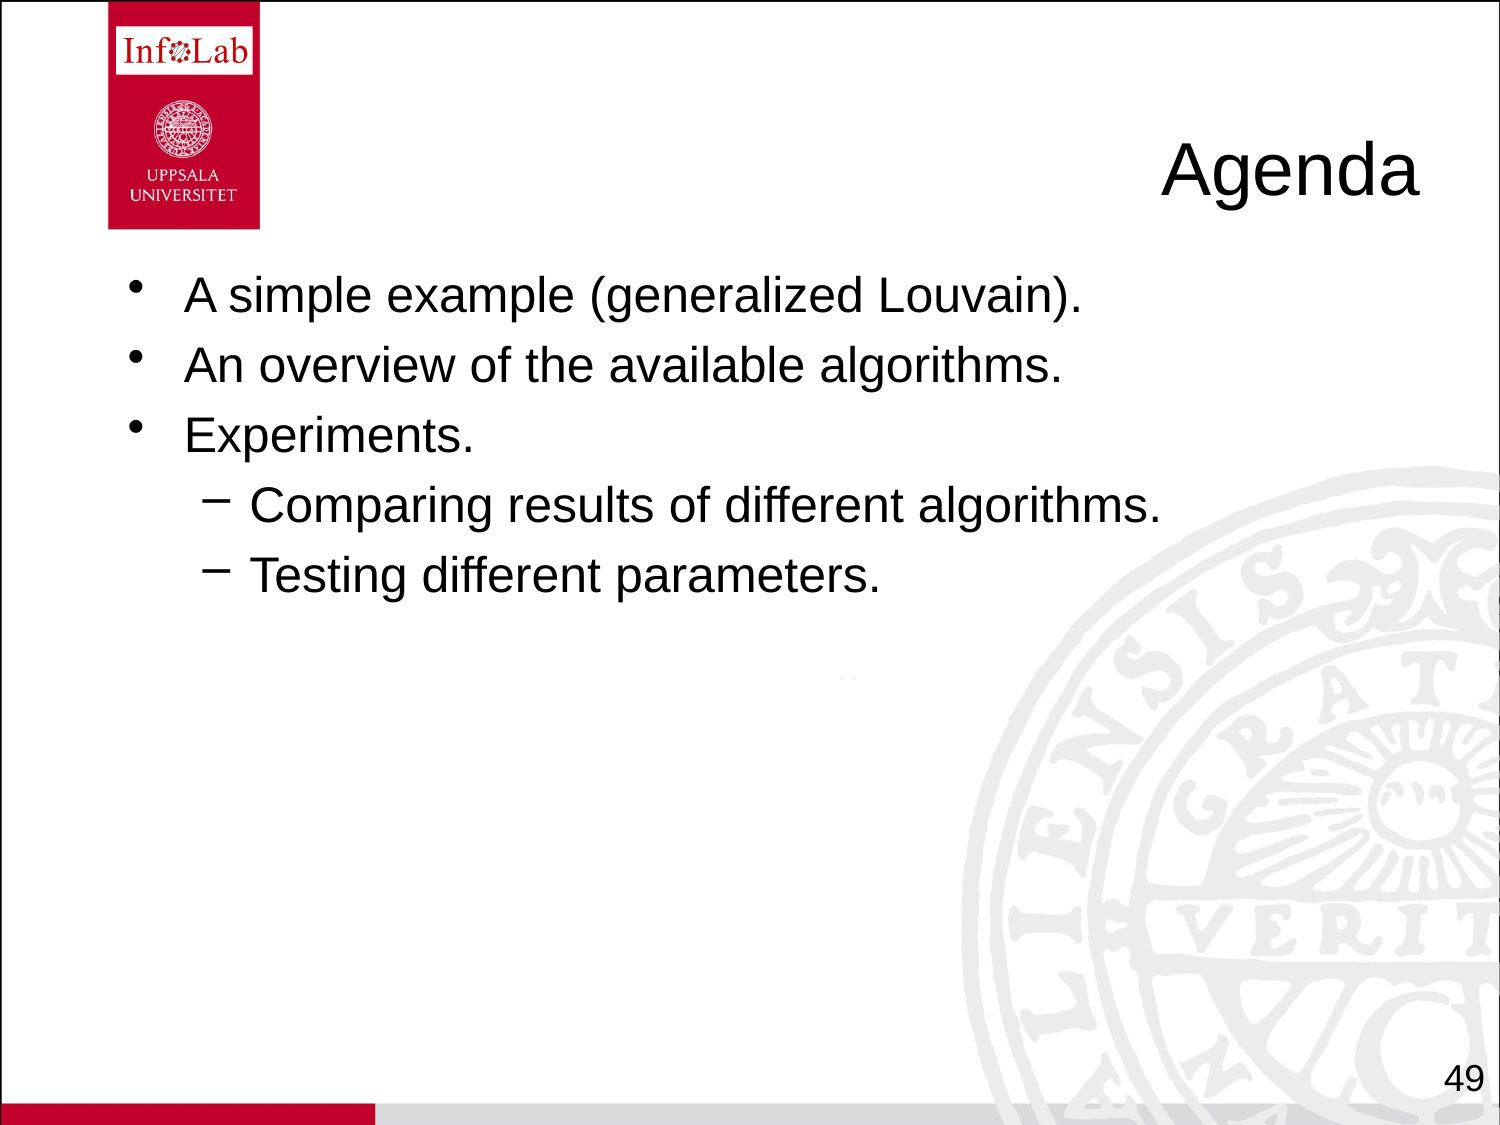

# Agenda
A simple example (generalized Louvain).
An overview of the available algorithms.
Experiments.
Comparing results of different algorithms.
Testing different parameters.